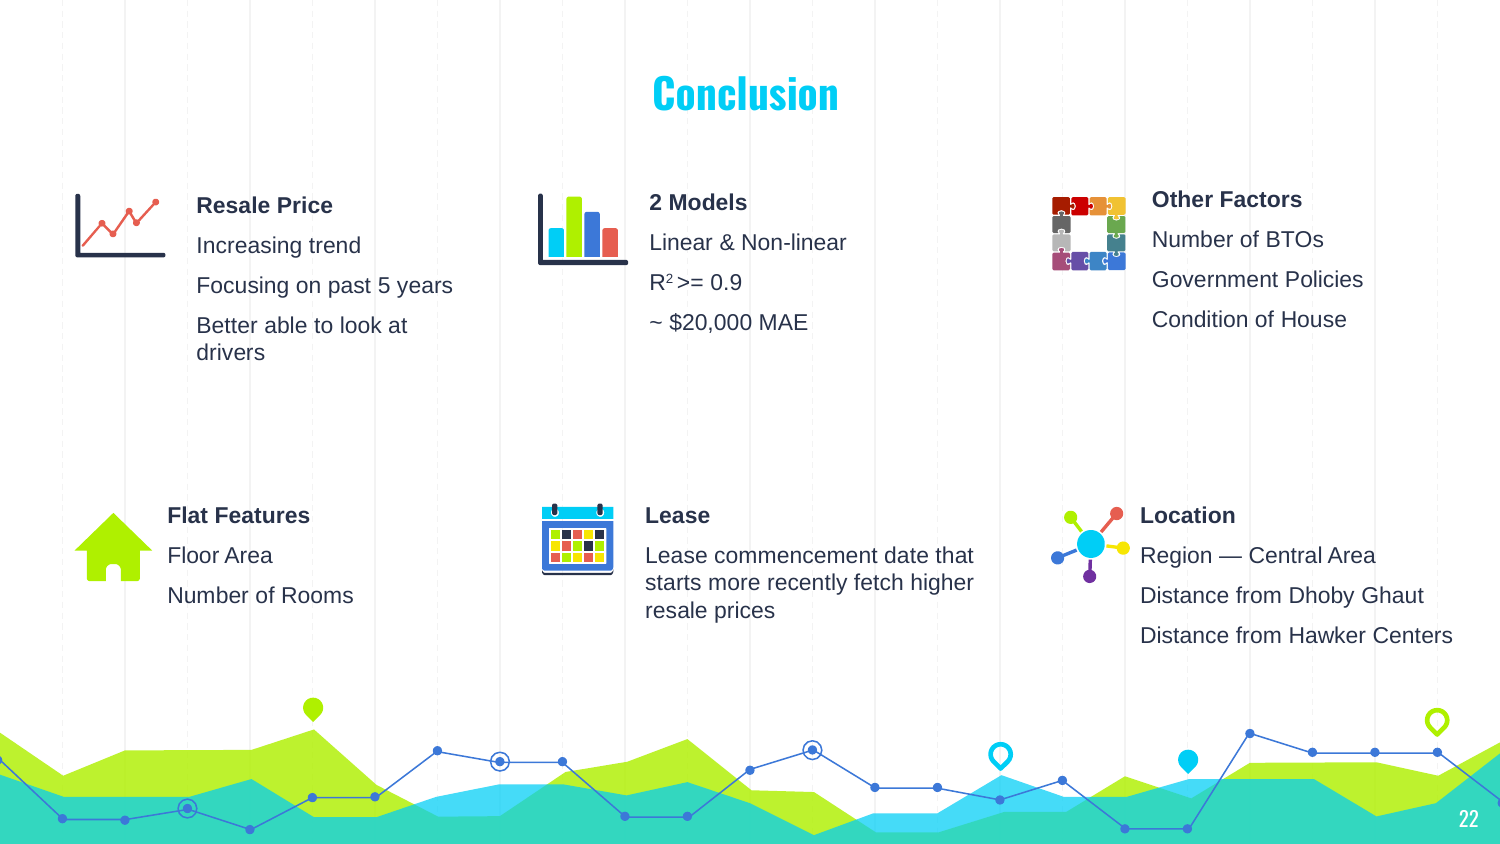

# Conclusion
Other Factors
Number of BTOs
Government Policies
Condition of House

2 Models
Linear & Non-linear
R2 >= 0.9
~ $20,000 MAE
Resale Price
Increasing trend
Focusing on past 5 years
Better able to look at drivers

Flat Features
Floor Area
Number of Rooms
Lease
Lease commencement date that starts more recently fetch higher resale prices
Location
Region — Central Area
Distance from Dhoby Ghaut
Distance from Hawker Centers

22